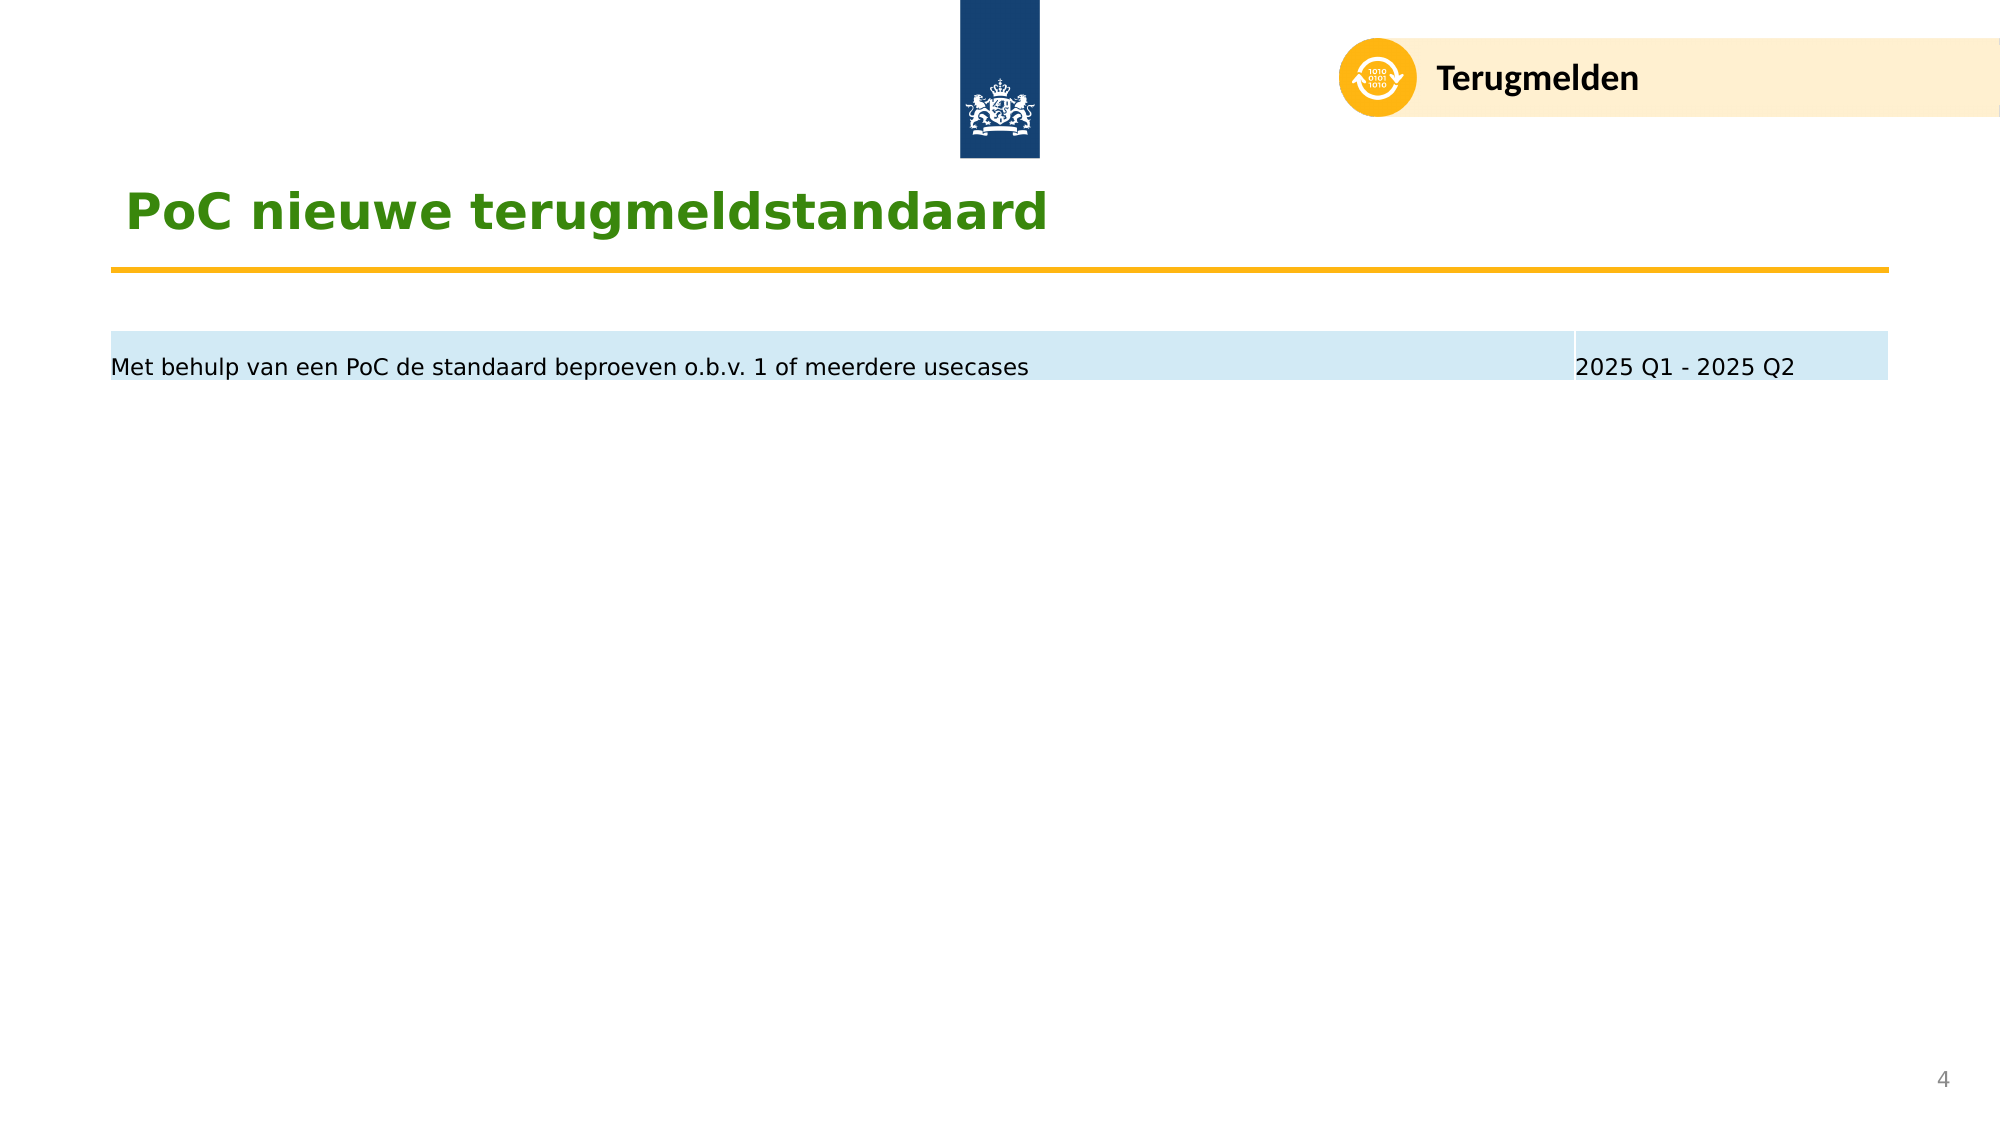

Terugmelden
# PoC nieuwe terugmeldstandaard
| Met behulp van een PoC de standaard beproeven o.b.v. 1 of meerdere usecases | 2025 Q1 - 2025 Q2 |
| --- | --- |
4